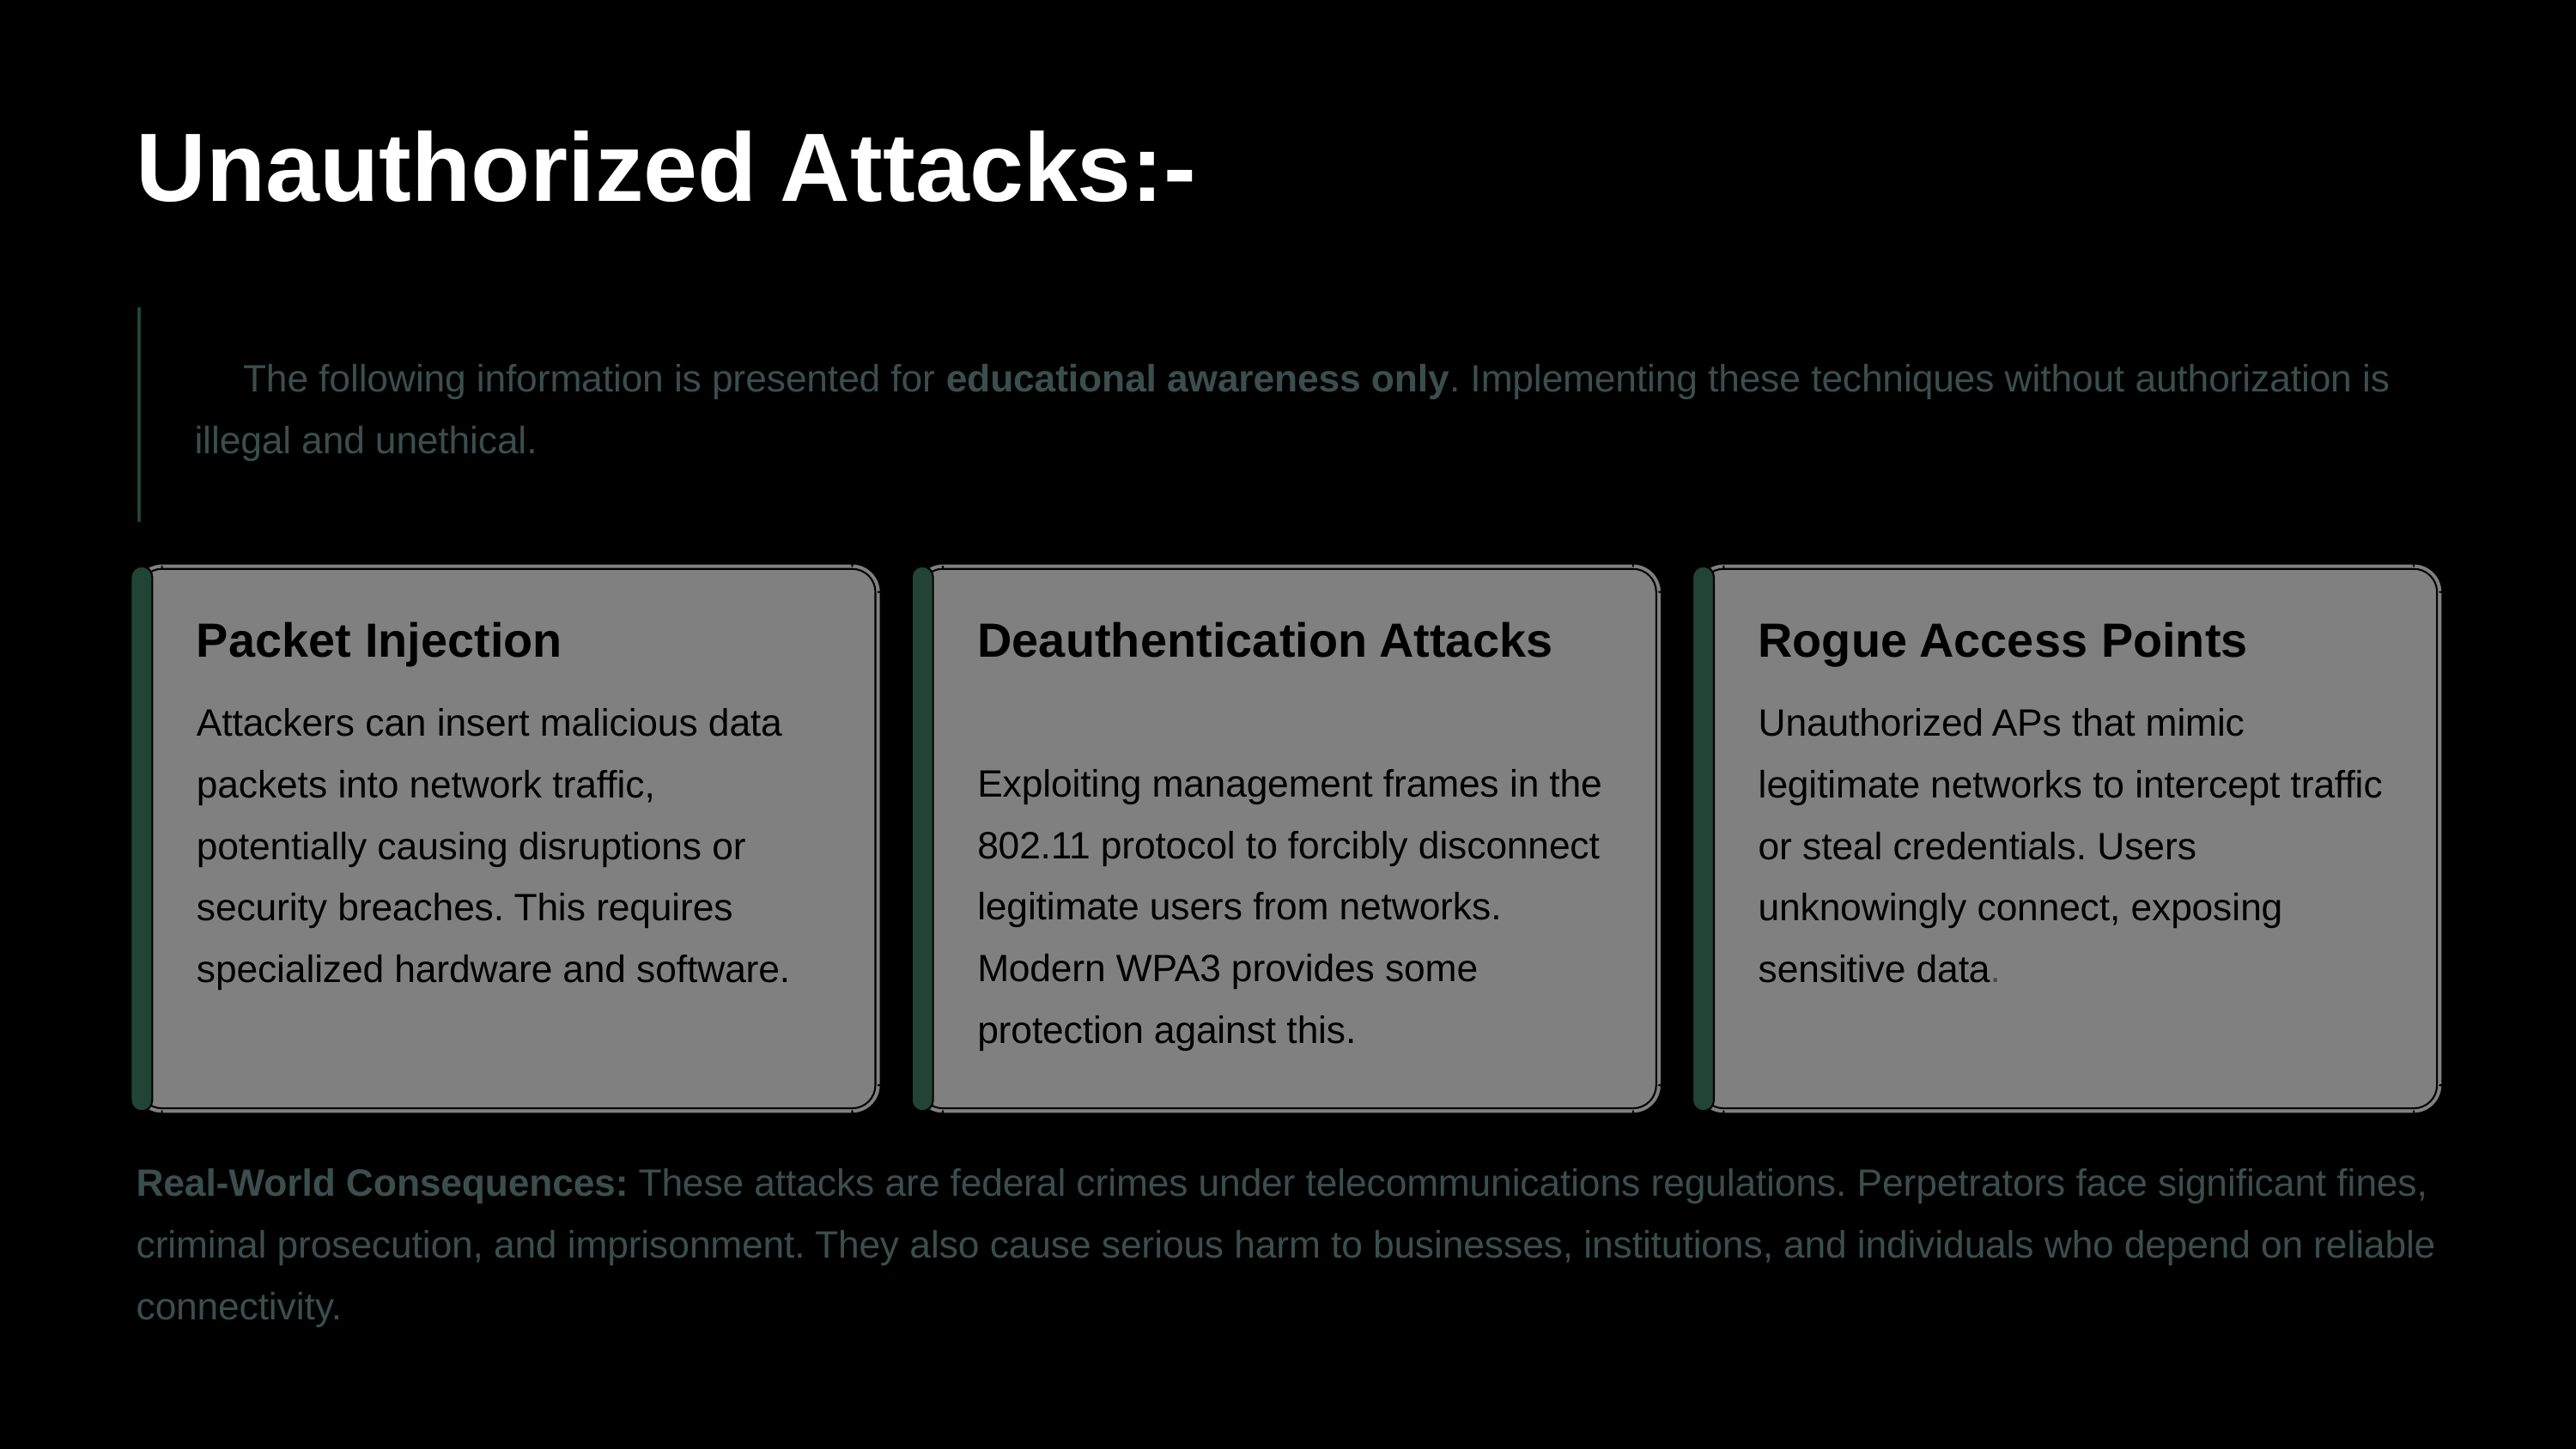

Unauthorized Attacks:-

⚠️ The following information is presented for educational awareness only. Implementing these techniques without authorization is illegal and unethical.

Packet Injection
Deauthentication Attacks
Rogue Access Points
Attackers can insert malicious data packets into network traffic, potentially causing disruptions or security breaches. This requires specialized hardware and software.
Unauthorized APs that mimic legitimate networks to intercept traffic or steal credentials. Users unknowingly connect, exposing sensitive data.
Exploiting management frames in the 802.11 protocol to forcibly disconnect legitimate users from networks. Modern WPA3 provides some protection against this.
Real-World Consequences: These attacks are federal crimes under telecommunications regulations. Perpetrators face significant fines, criminal prosecution, and imprisonment. They also cause serious harm to businesses, institutions, and individuals who depend on reliable connectivity.